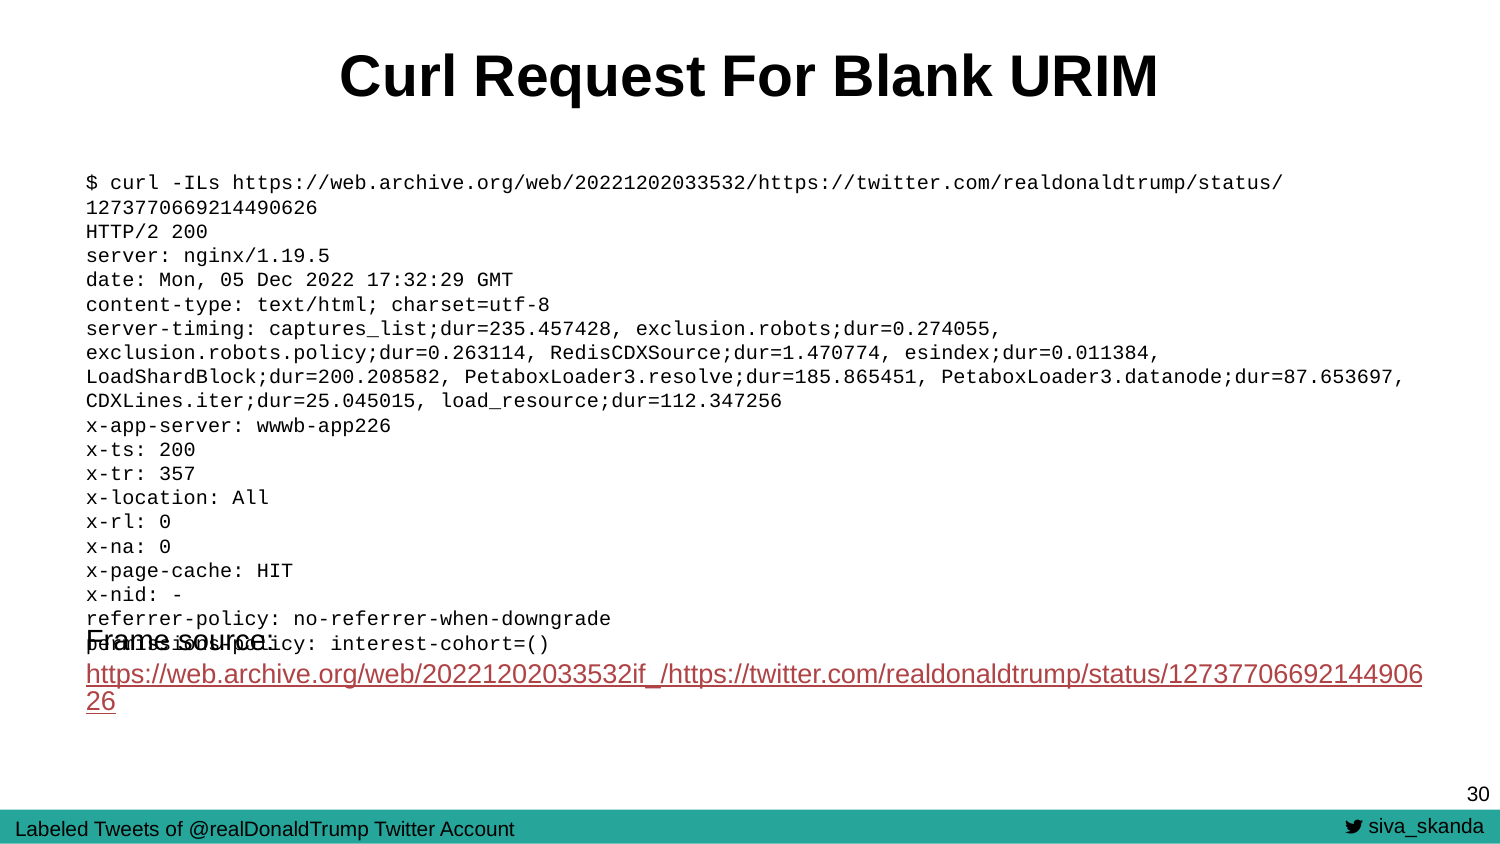

# Curl Request For Blank URIM

$ curl -ILs https://web.archive.org/web/20221202033532/https://twitter.com/realdonaldtrump/status/1273770669214490626
HTTP/2 200
server: nginx/1.19.5
date: Mon, 05 Dec 2022 17:32:29 GMT
content-type: text/html; charset=utf-8
server-timing: captures_list;dur=235.457428, exclusion.robots;dur=0.274055, exclusion.robots.policy;dur=0.263114, RedisCDXSource;dur=1.470774, esindex;dur=0.011384, LoadShardBlock;dur=200.208582, PetaboxLoader3.resolve;dur=185.865451, PetaboxLoader3.datanode;dur=87.653697, CDXLines.iter;dur=25.045015, load_resource;dur=112.347256
x-app-server: wwwb-app226
x-ts: 200
x-tr: 357
x-location: All
x-rl: 0
x-na: 0
x-page-cache: HIT
x-nid: -
referrer-policy: no-referrer-when-downgrade
permissions-policy: interest-cohort=()

Frame source: https://web.archive.org/web/20221202033532if_/https://twitter.com/realdonaldtrump/status/1273770669214490626

30